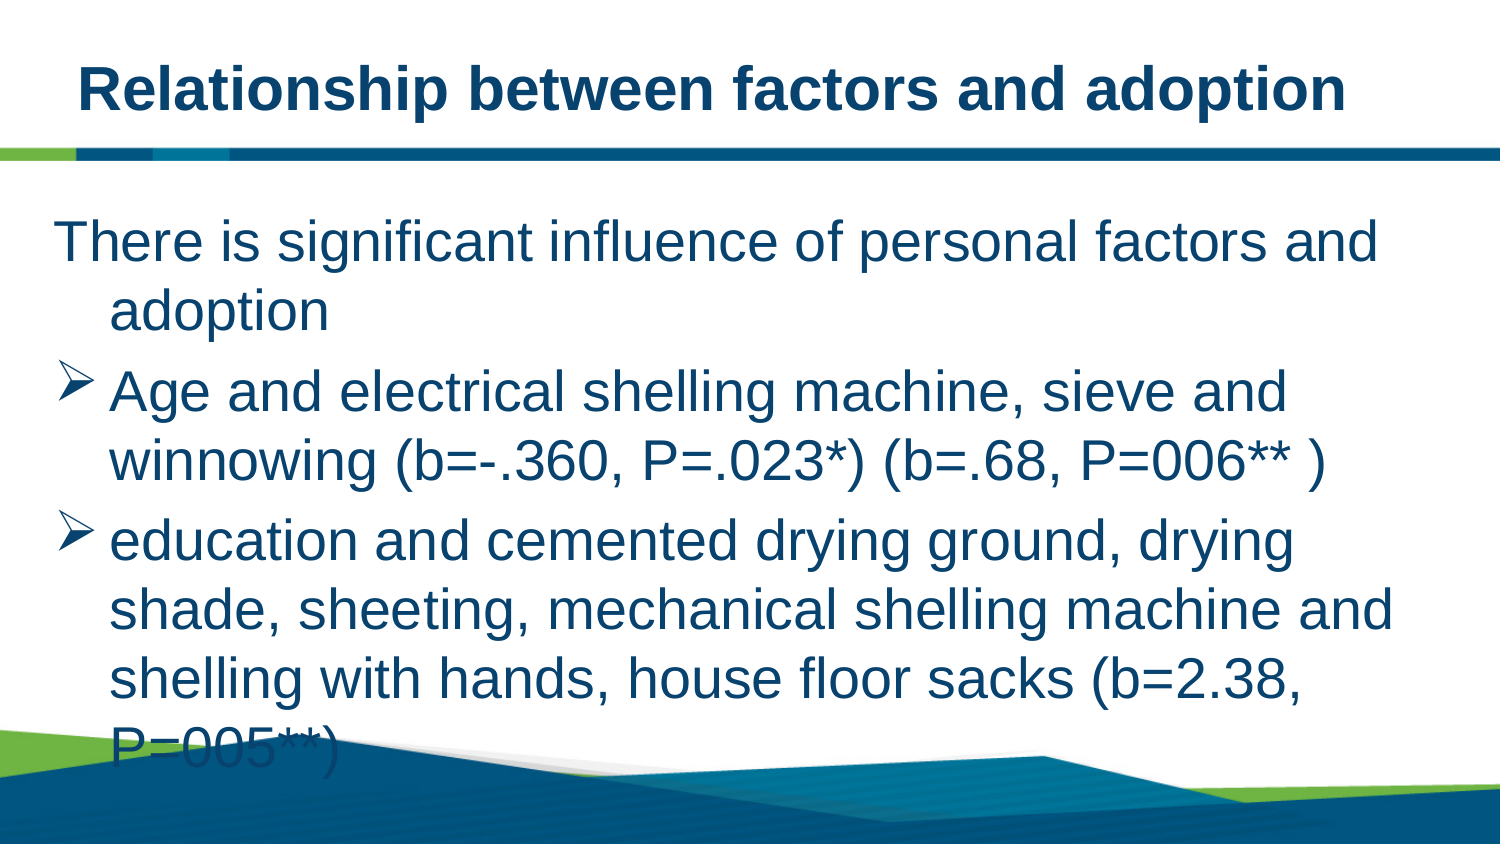

# Relationship between factors and adoption
There is significant influence of personal factors and adoption
Age and electrical shelling machine, sieve and winnowing (b=-.360, P=.023*) (b=.68, P=006** )
education and cemented drying ground, drying shade, sheeting, mechanical shelling machine and shelling with hands, house floor sacks (b=2.38, P=005**)